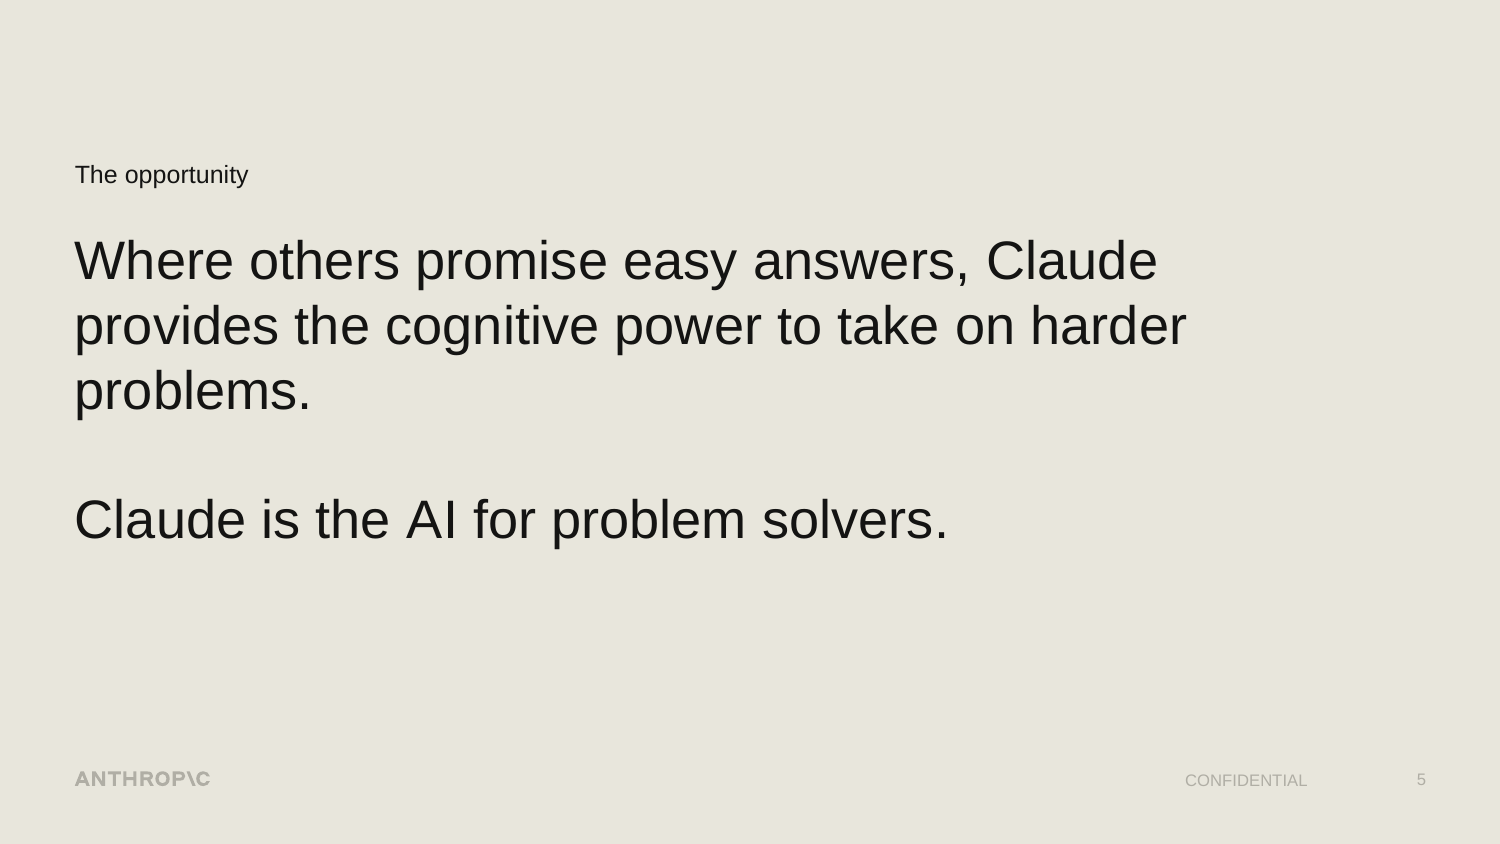

The opportunity

# Where others promise easy answers, Claude provides the cognitive power to take on harder problems.
Claude is the AI for problem solvers.

5